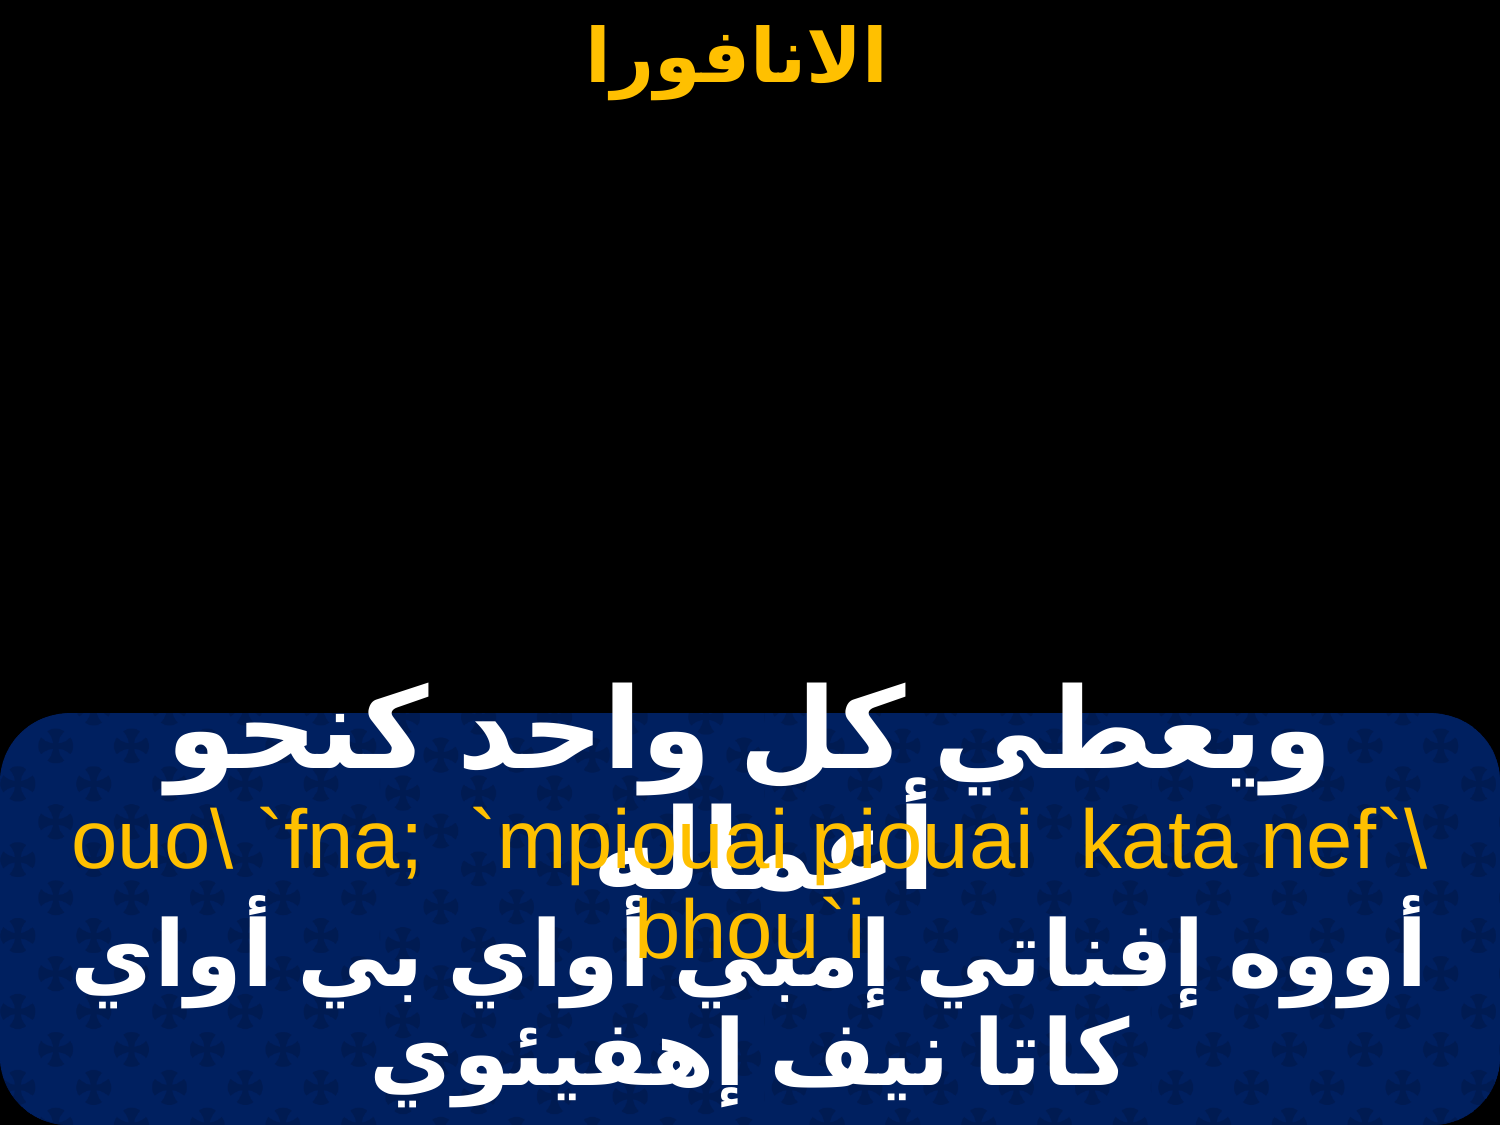

# ويعطي كل واحد كنحو أعماله
ouo\ `fna;  `mpiouai piouai  kata nef`\bhou`i
أووه إفناتي إمبي أواي بي أواي كاتا نيف إهفيئوي